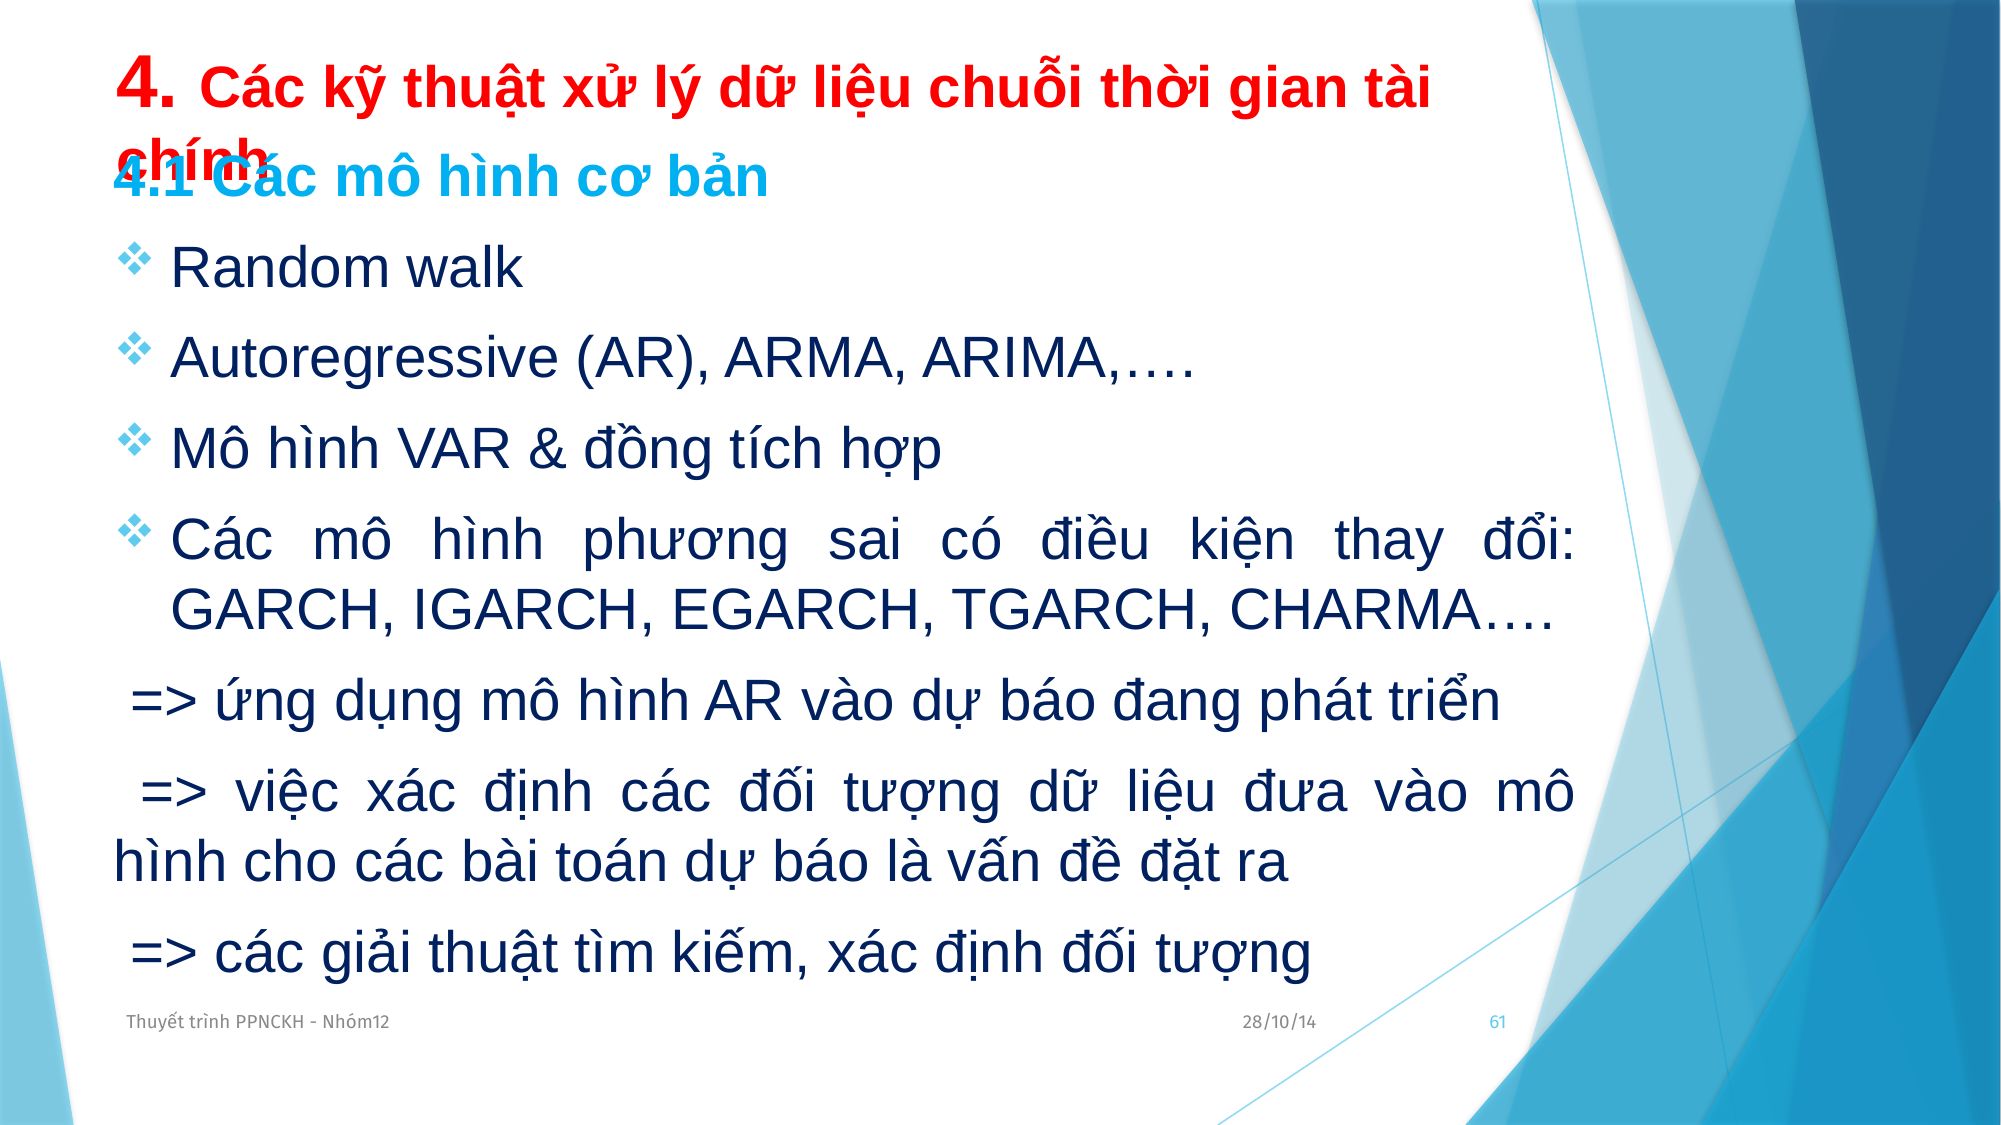

# 4. Các kỹ thuật xử lý dữ liệu chuỗi thời gian tài chính
4.1 Các mô hình cơ bản
Random walk
Autoregressive (AR), ARMA, ARIMA,….
Mô hình VAR & đồng tích hợp
Các mô hình phương sai có điều kiện thay đổi: GARCH, IGARCH, EGARCH, TGARCH, CHARMA….
 => ứng dụng mô hình AR vào dự báo đang phát triển
 => việc xác định các đối tượng dữ liệu đưa vào mô hình cho các bài toán dự báo là vấn đề đặt ra
 => các giải thuật tìm kiếm, xác định đối tượng

Thuyết trình PPNCKH - Nhóm12
28/10/14
61